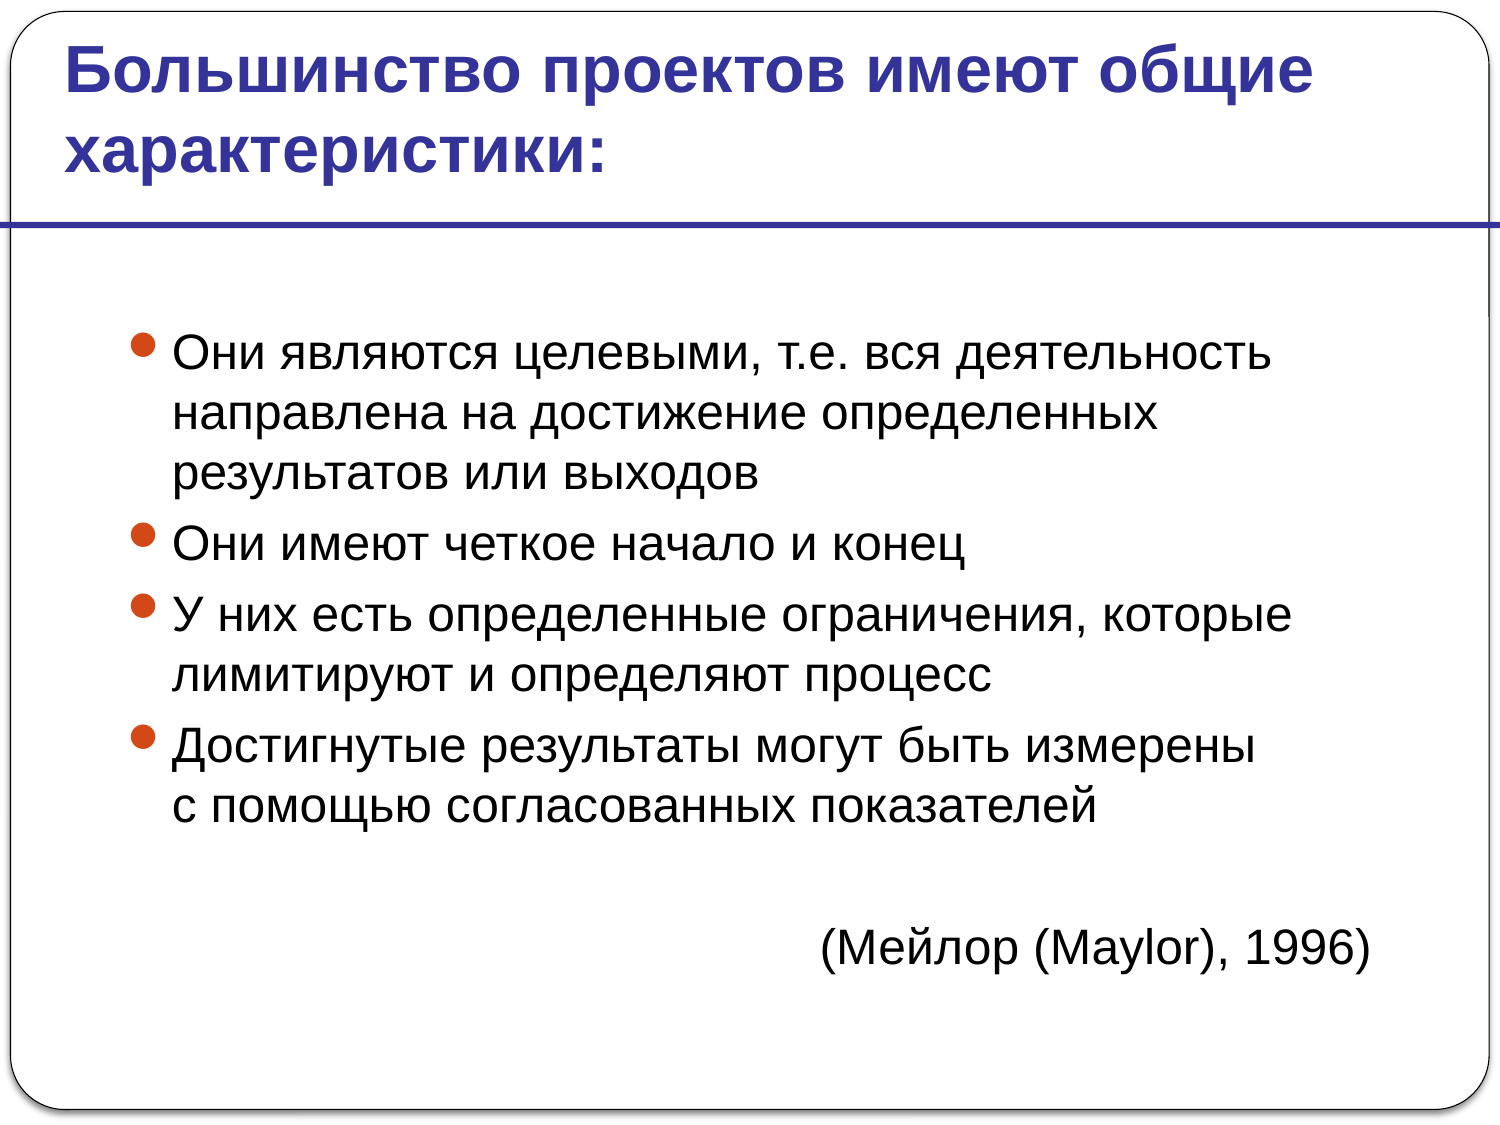

Большинство проектов имеют общие характеристики:

Они являются целевыми, т.е. вся деятельность направлена на достижение определенных результатов или выходов
Они имеют четкое начало и конец
У них есть определенные ограничения, которые лимитируют и определяют процесс
Достигнутые результаты могут быть измерены
с помощью согласованных показателей

(Мейлор (Maylor), 1996)